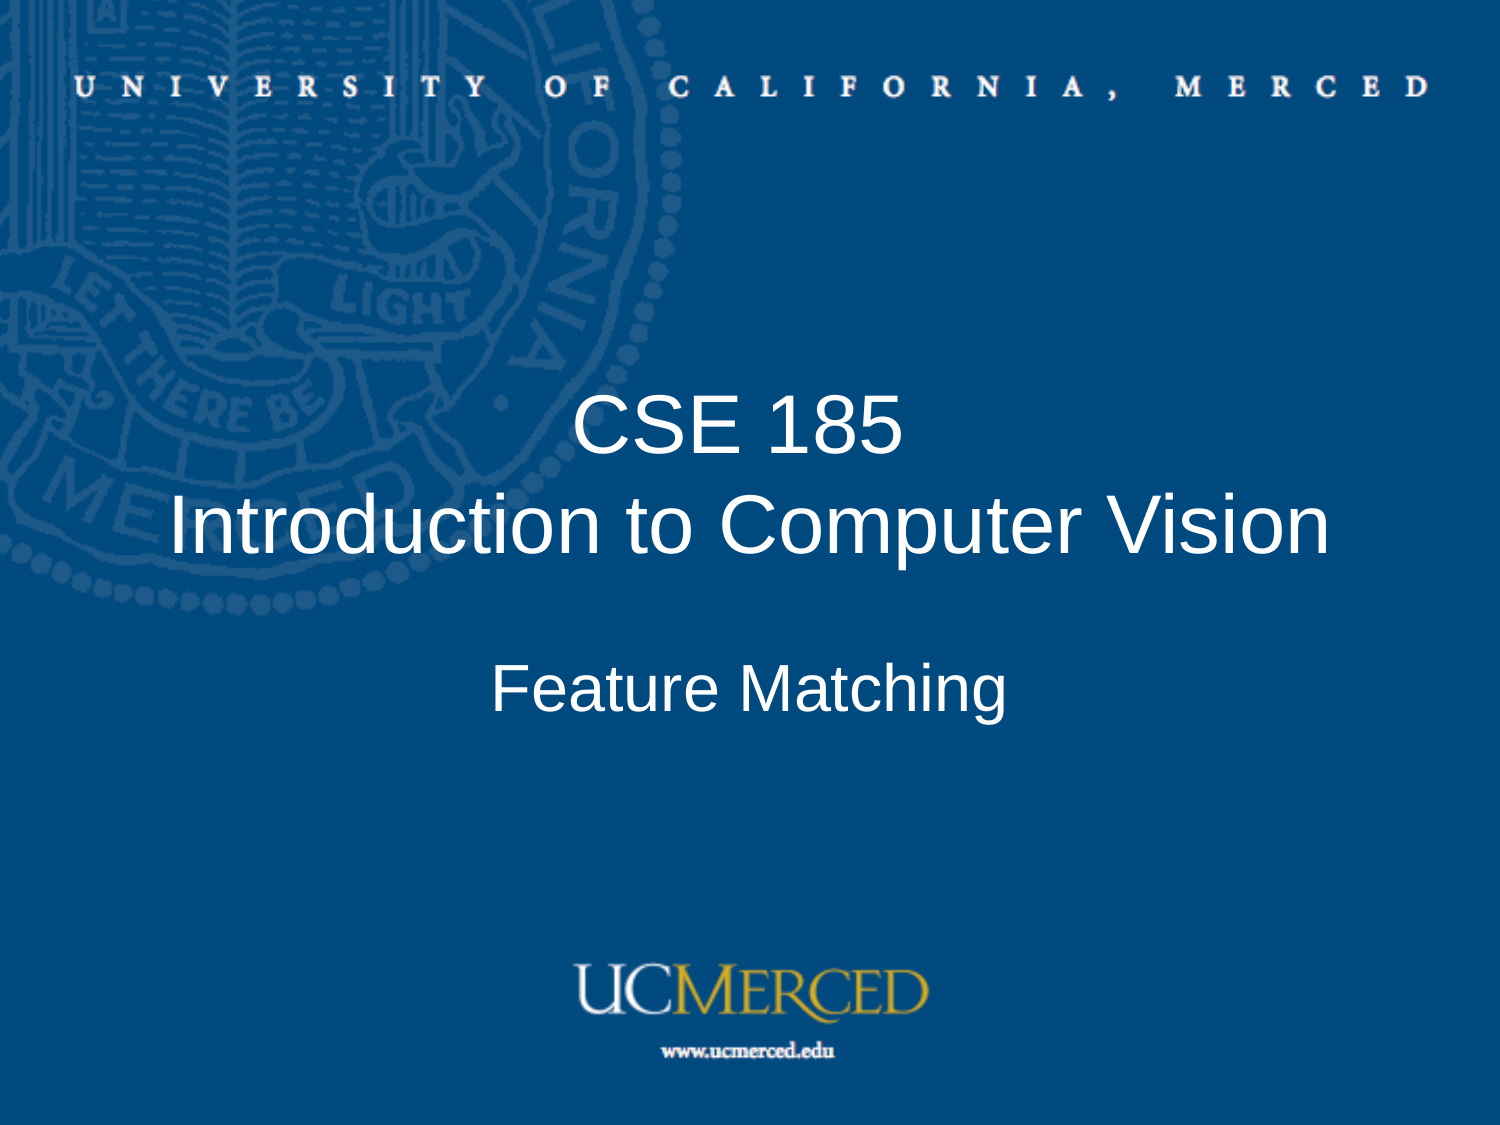

# CSE 185 Introduction to Computer Vision
Feature Matching